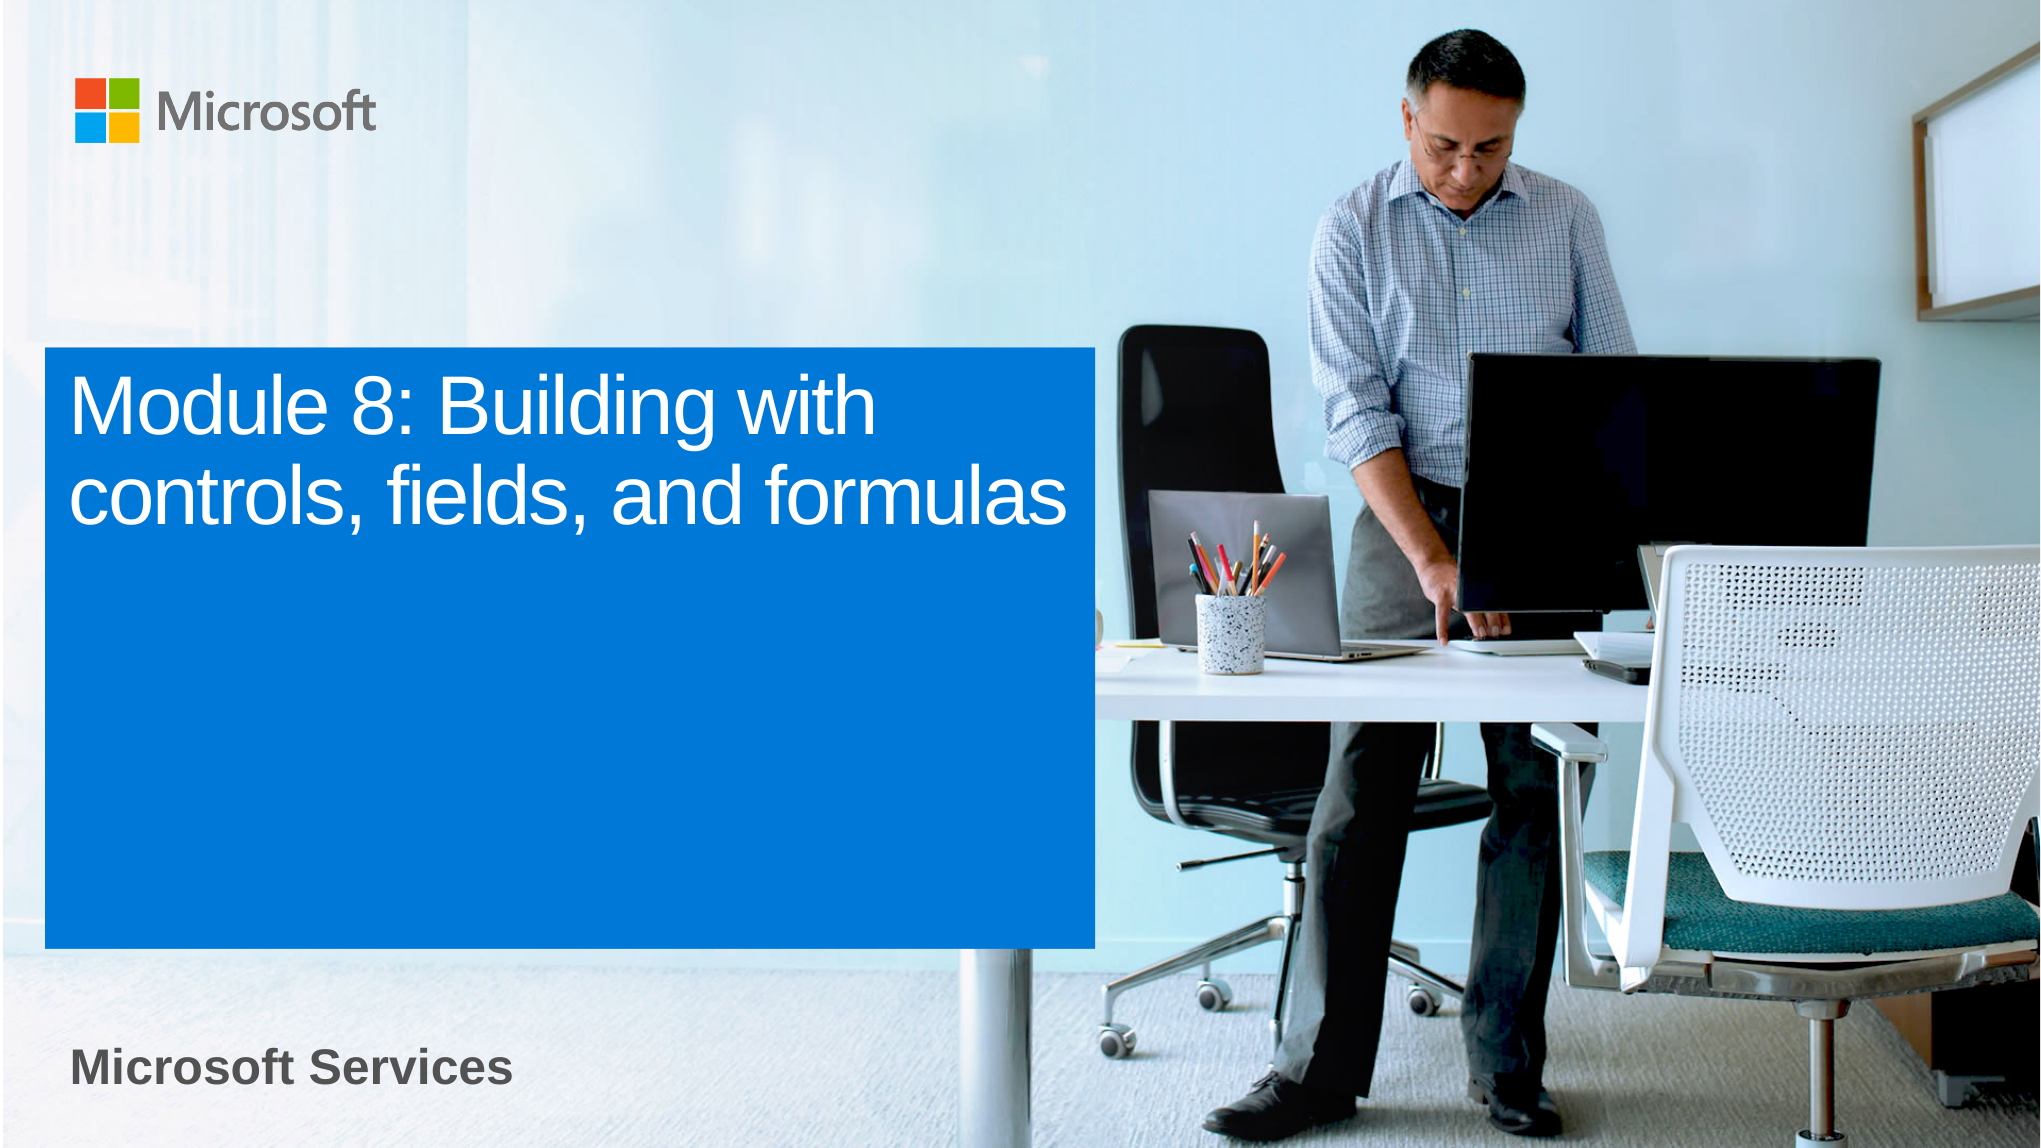

# Module 8: Building with controls, fields, and formulas